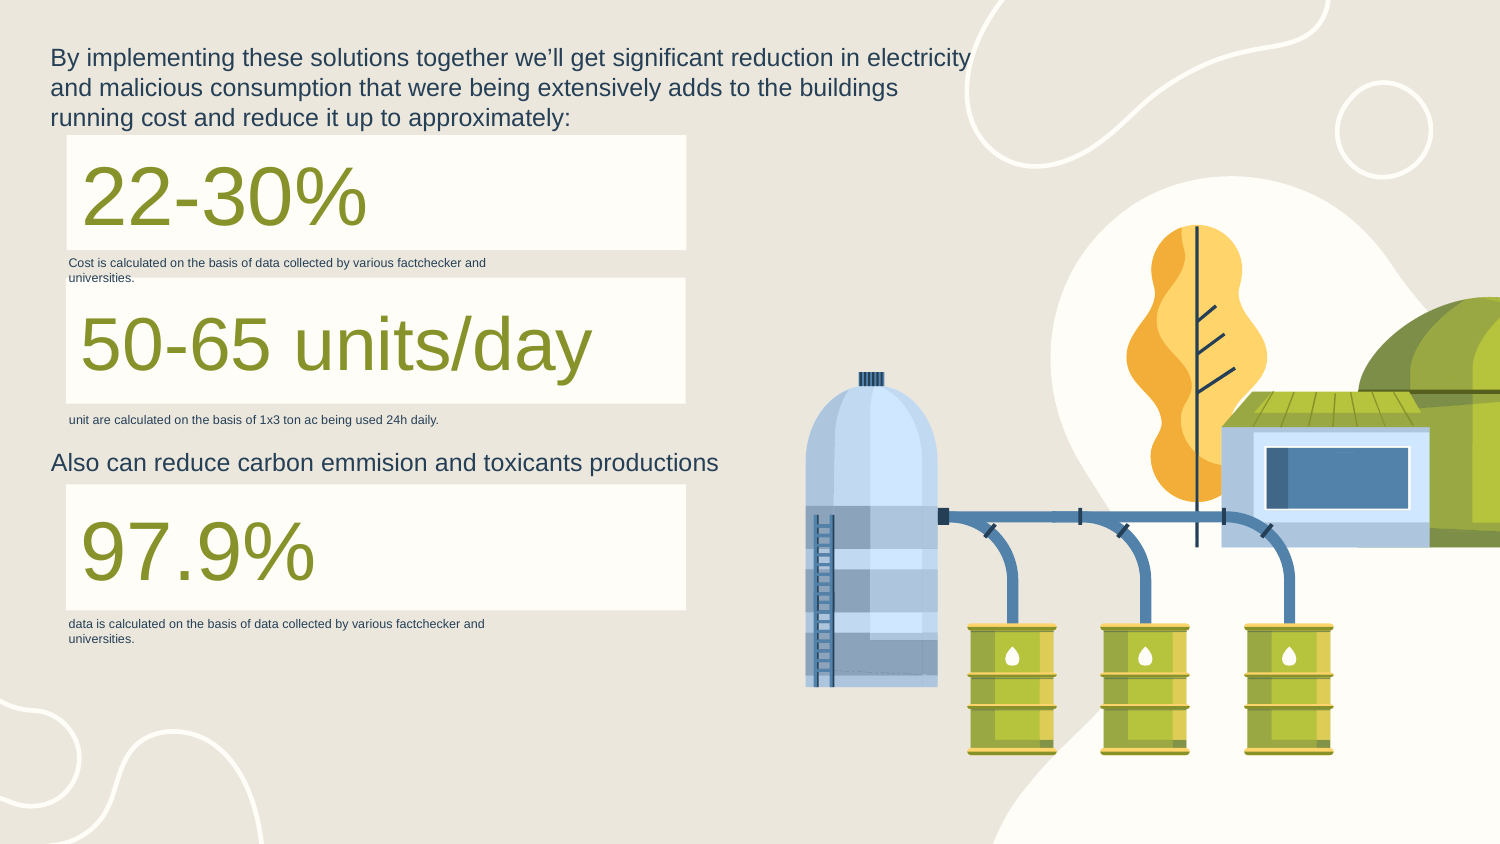

By implementing these solutions together we’ll get significant reduction in electricity and malicious consumption that were being extensively adds to the buildings running cost and reduce it up to approximately:
22-30%

Cost is calculated on the basis of data collected by various factchecker and universities.
# 50-65 units/day
unit are calculated on the basis of 1x3 ton ac being used 24h daily.
Also can reduce carbon emmision and toxicants productions
97.9%
data is calculated on the basis of data collected by various factchecker and universities.